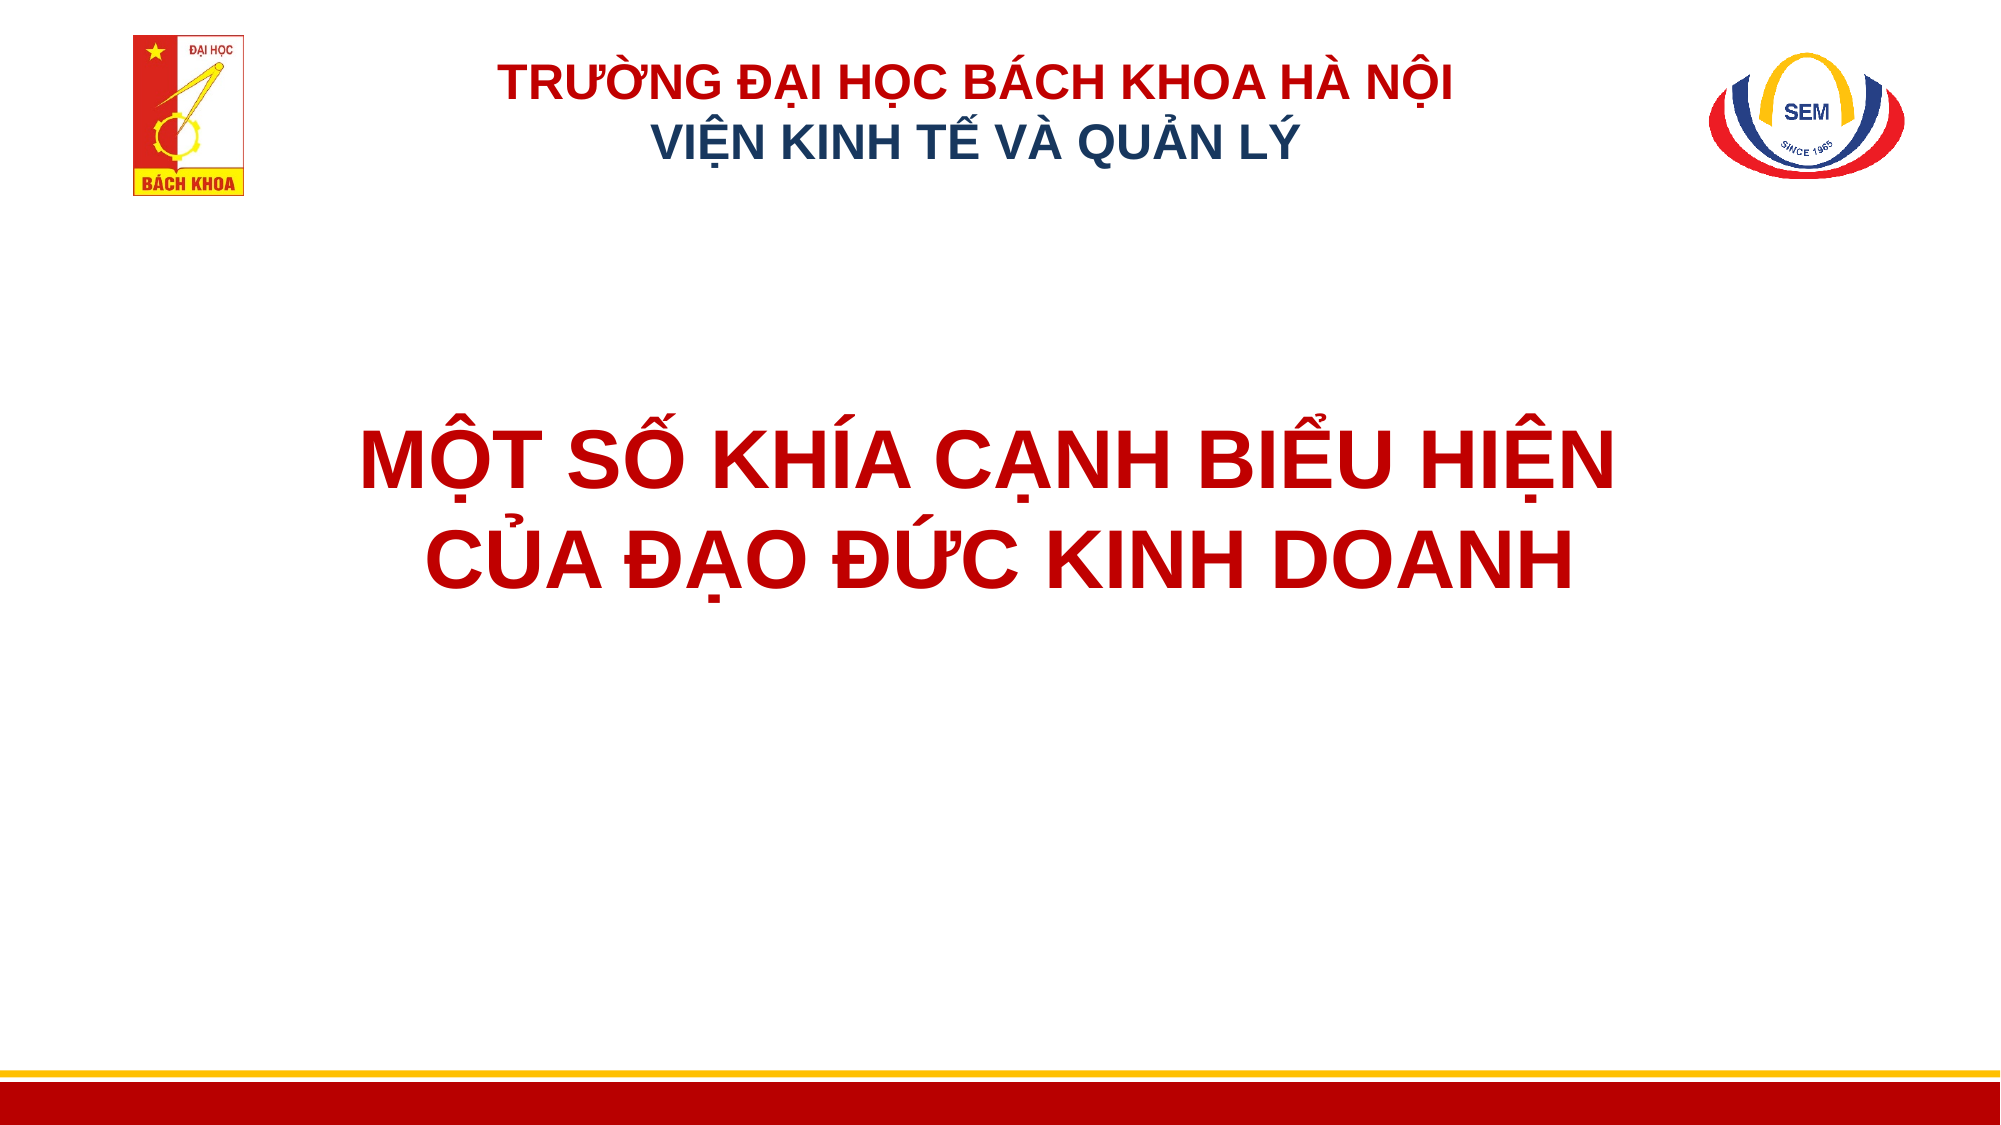

# MỘT SỐ KHÍA CẠNH BIỂU HIỆN CỦA ĐẠO ĐỨC KINH DOANH